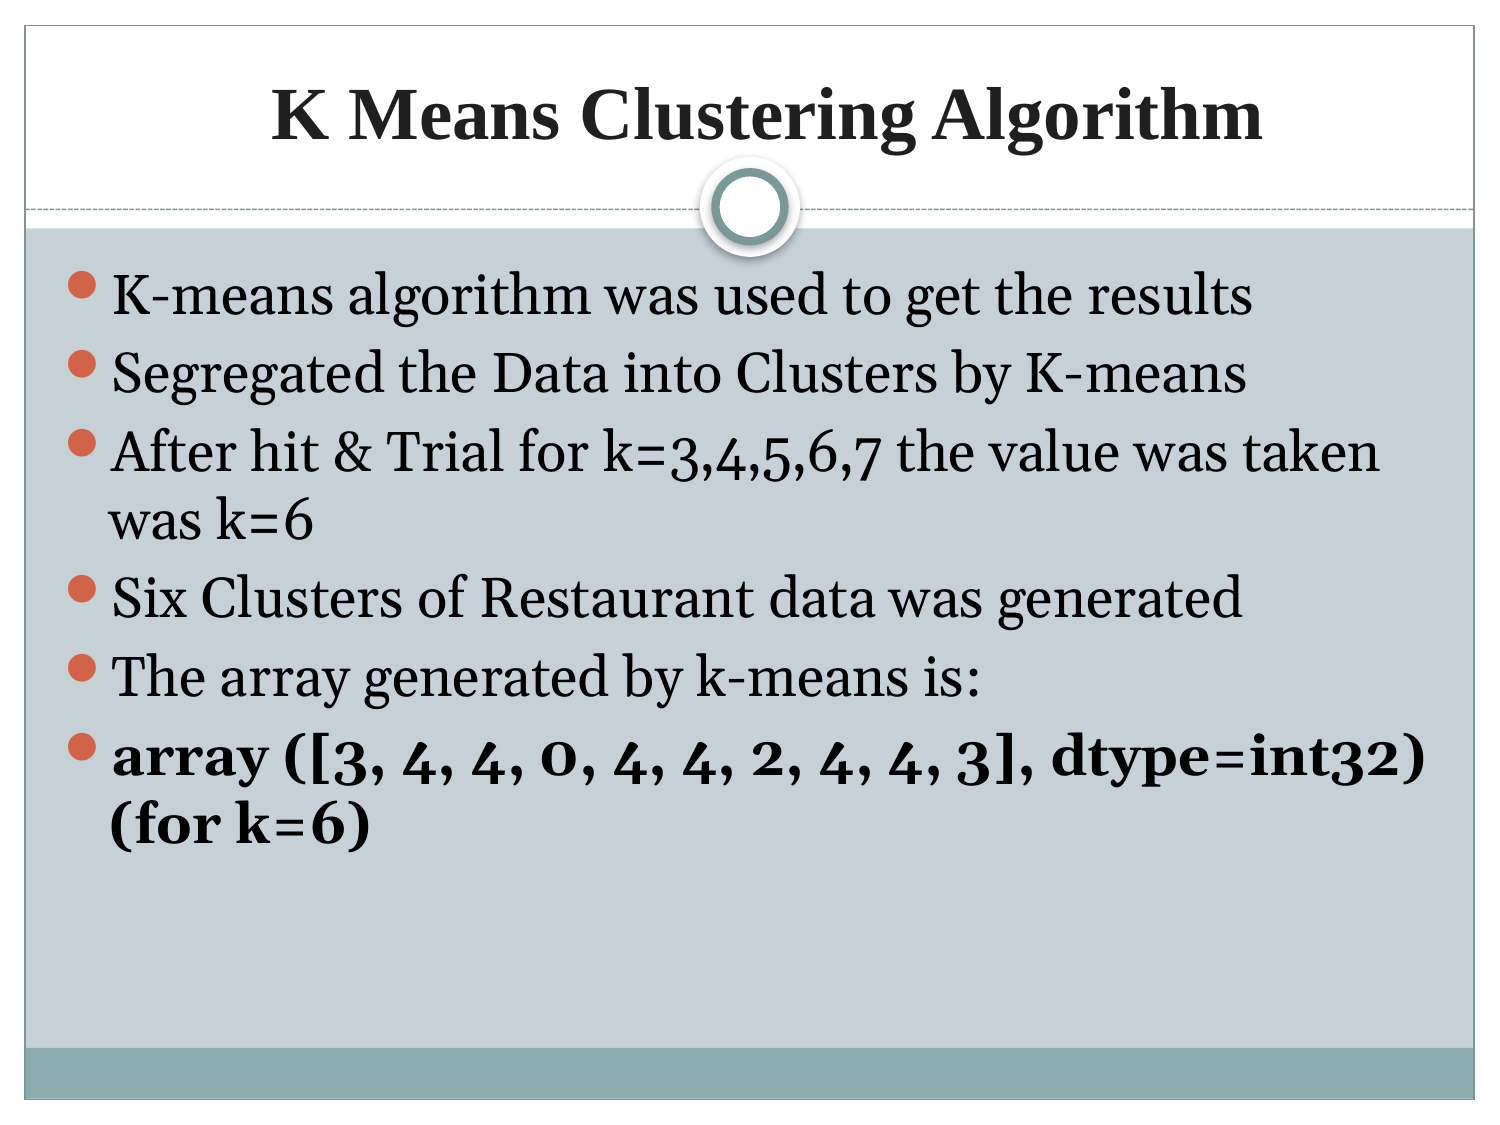

# K Means Clustering Algorithm
K-means algorithm was used to get the results
Segregated the Data into Clusters by K-means
After hit & Trial for k=3,4,5,6,7 the value was taken was k=6
Six Clusters of Restaurant data was generated
The array generated by k-means is:
array ([3, 4, 4, 0, 4, 4, 2, 4, 4, 3], dtype=int32) (for k=6)